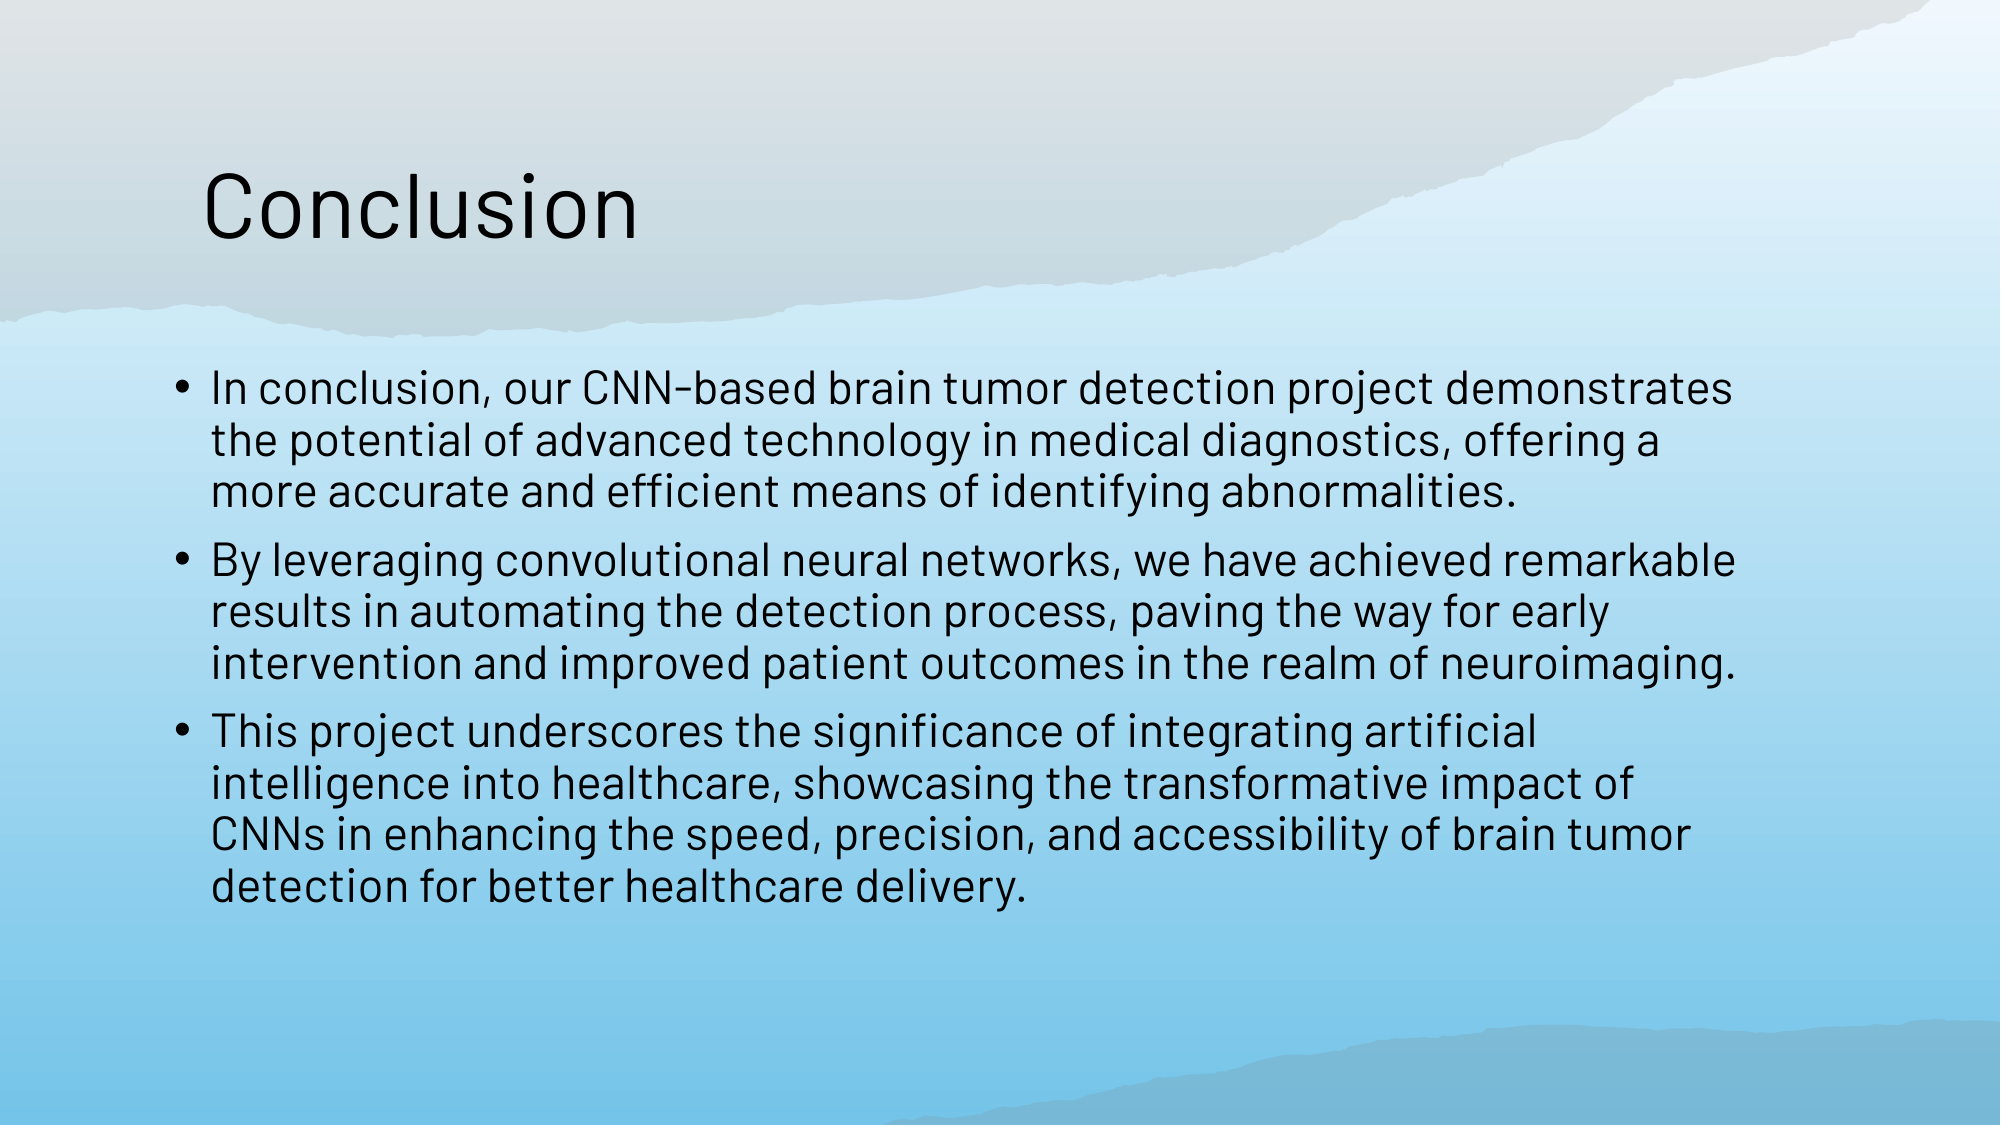

# Conclusion
In conclusion, our CNN-based brain tumor detection project demonstrates the potential of advanced technology in medical diagnostics, offering a more accurate and efficient means of identifying abnormalities.
By leveraging convolutional neural networks, we have achieved remarkable results in automating the detection process, paving the way for early intervention and improved patient outcomes in the realm of neuroimaging.
This project underscores the significance of integrating artificial intelligence into healthcare, showcasing the transformative impact of CNNs in enhancing the speed, precision, and accessibility of brain tumor detection for better healthcare delivery.